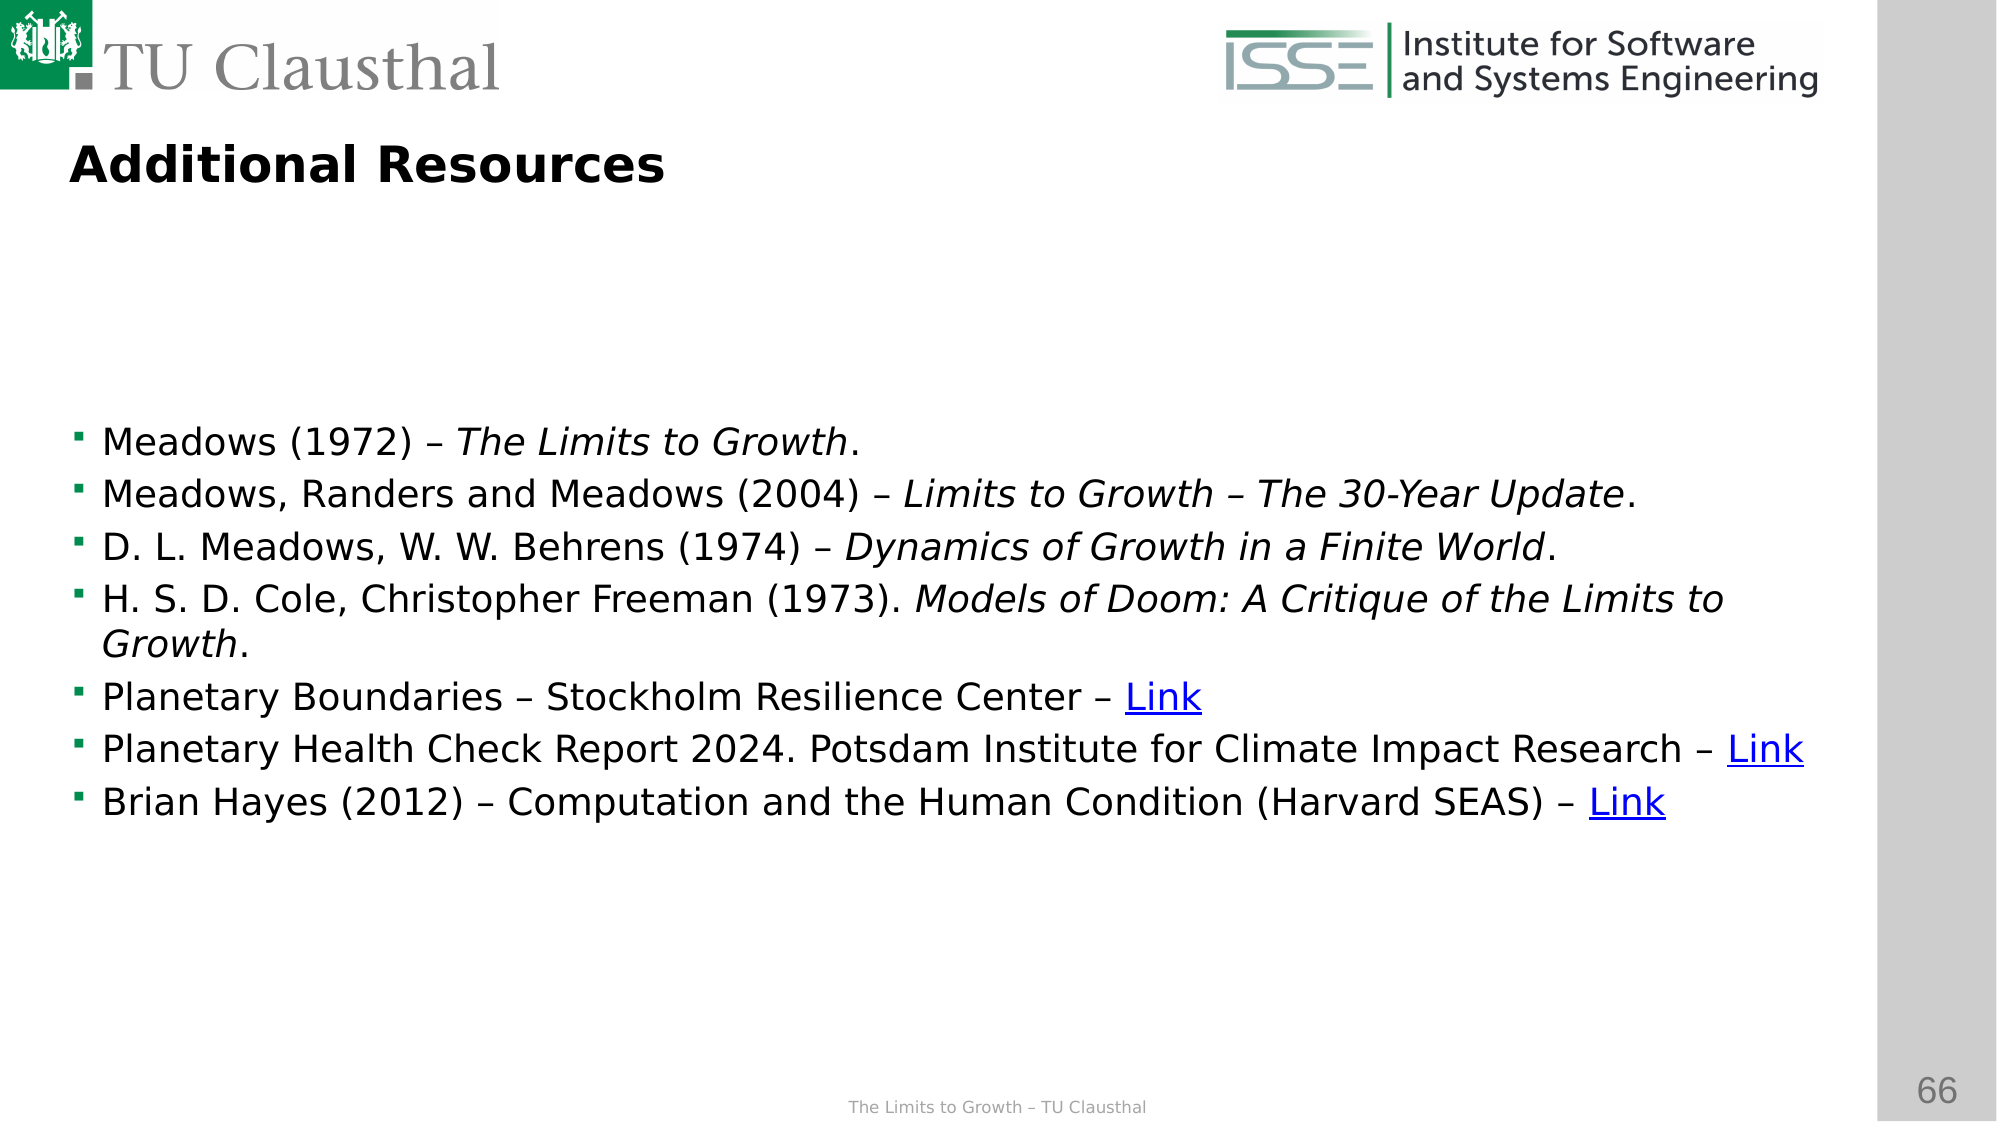

Additional Resources
Meadows (1972) – The Limits to Growth.
Meadows, Randers and Meadows (2004) – Limits to Growth – The 30-Year Update.
D. L. Meadows, W. W. Behrens (1974) – Dynamics of Growth in a Finite World.
H. S. D. Cole, Christopher Freeman (1973). Models of Doom: A Critique of the Limits to Growth.
Planetary Boundaries – Stockholm Resilience Center – Link
Planetary Health Check Report 2024. Potsdam Institute for Climate Impact Research – Link
Brian Hayes (2012) – Computation and the Human Condition (Harvard SEAS) – Link